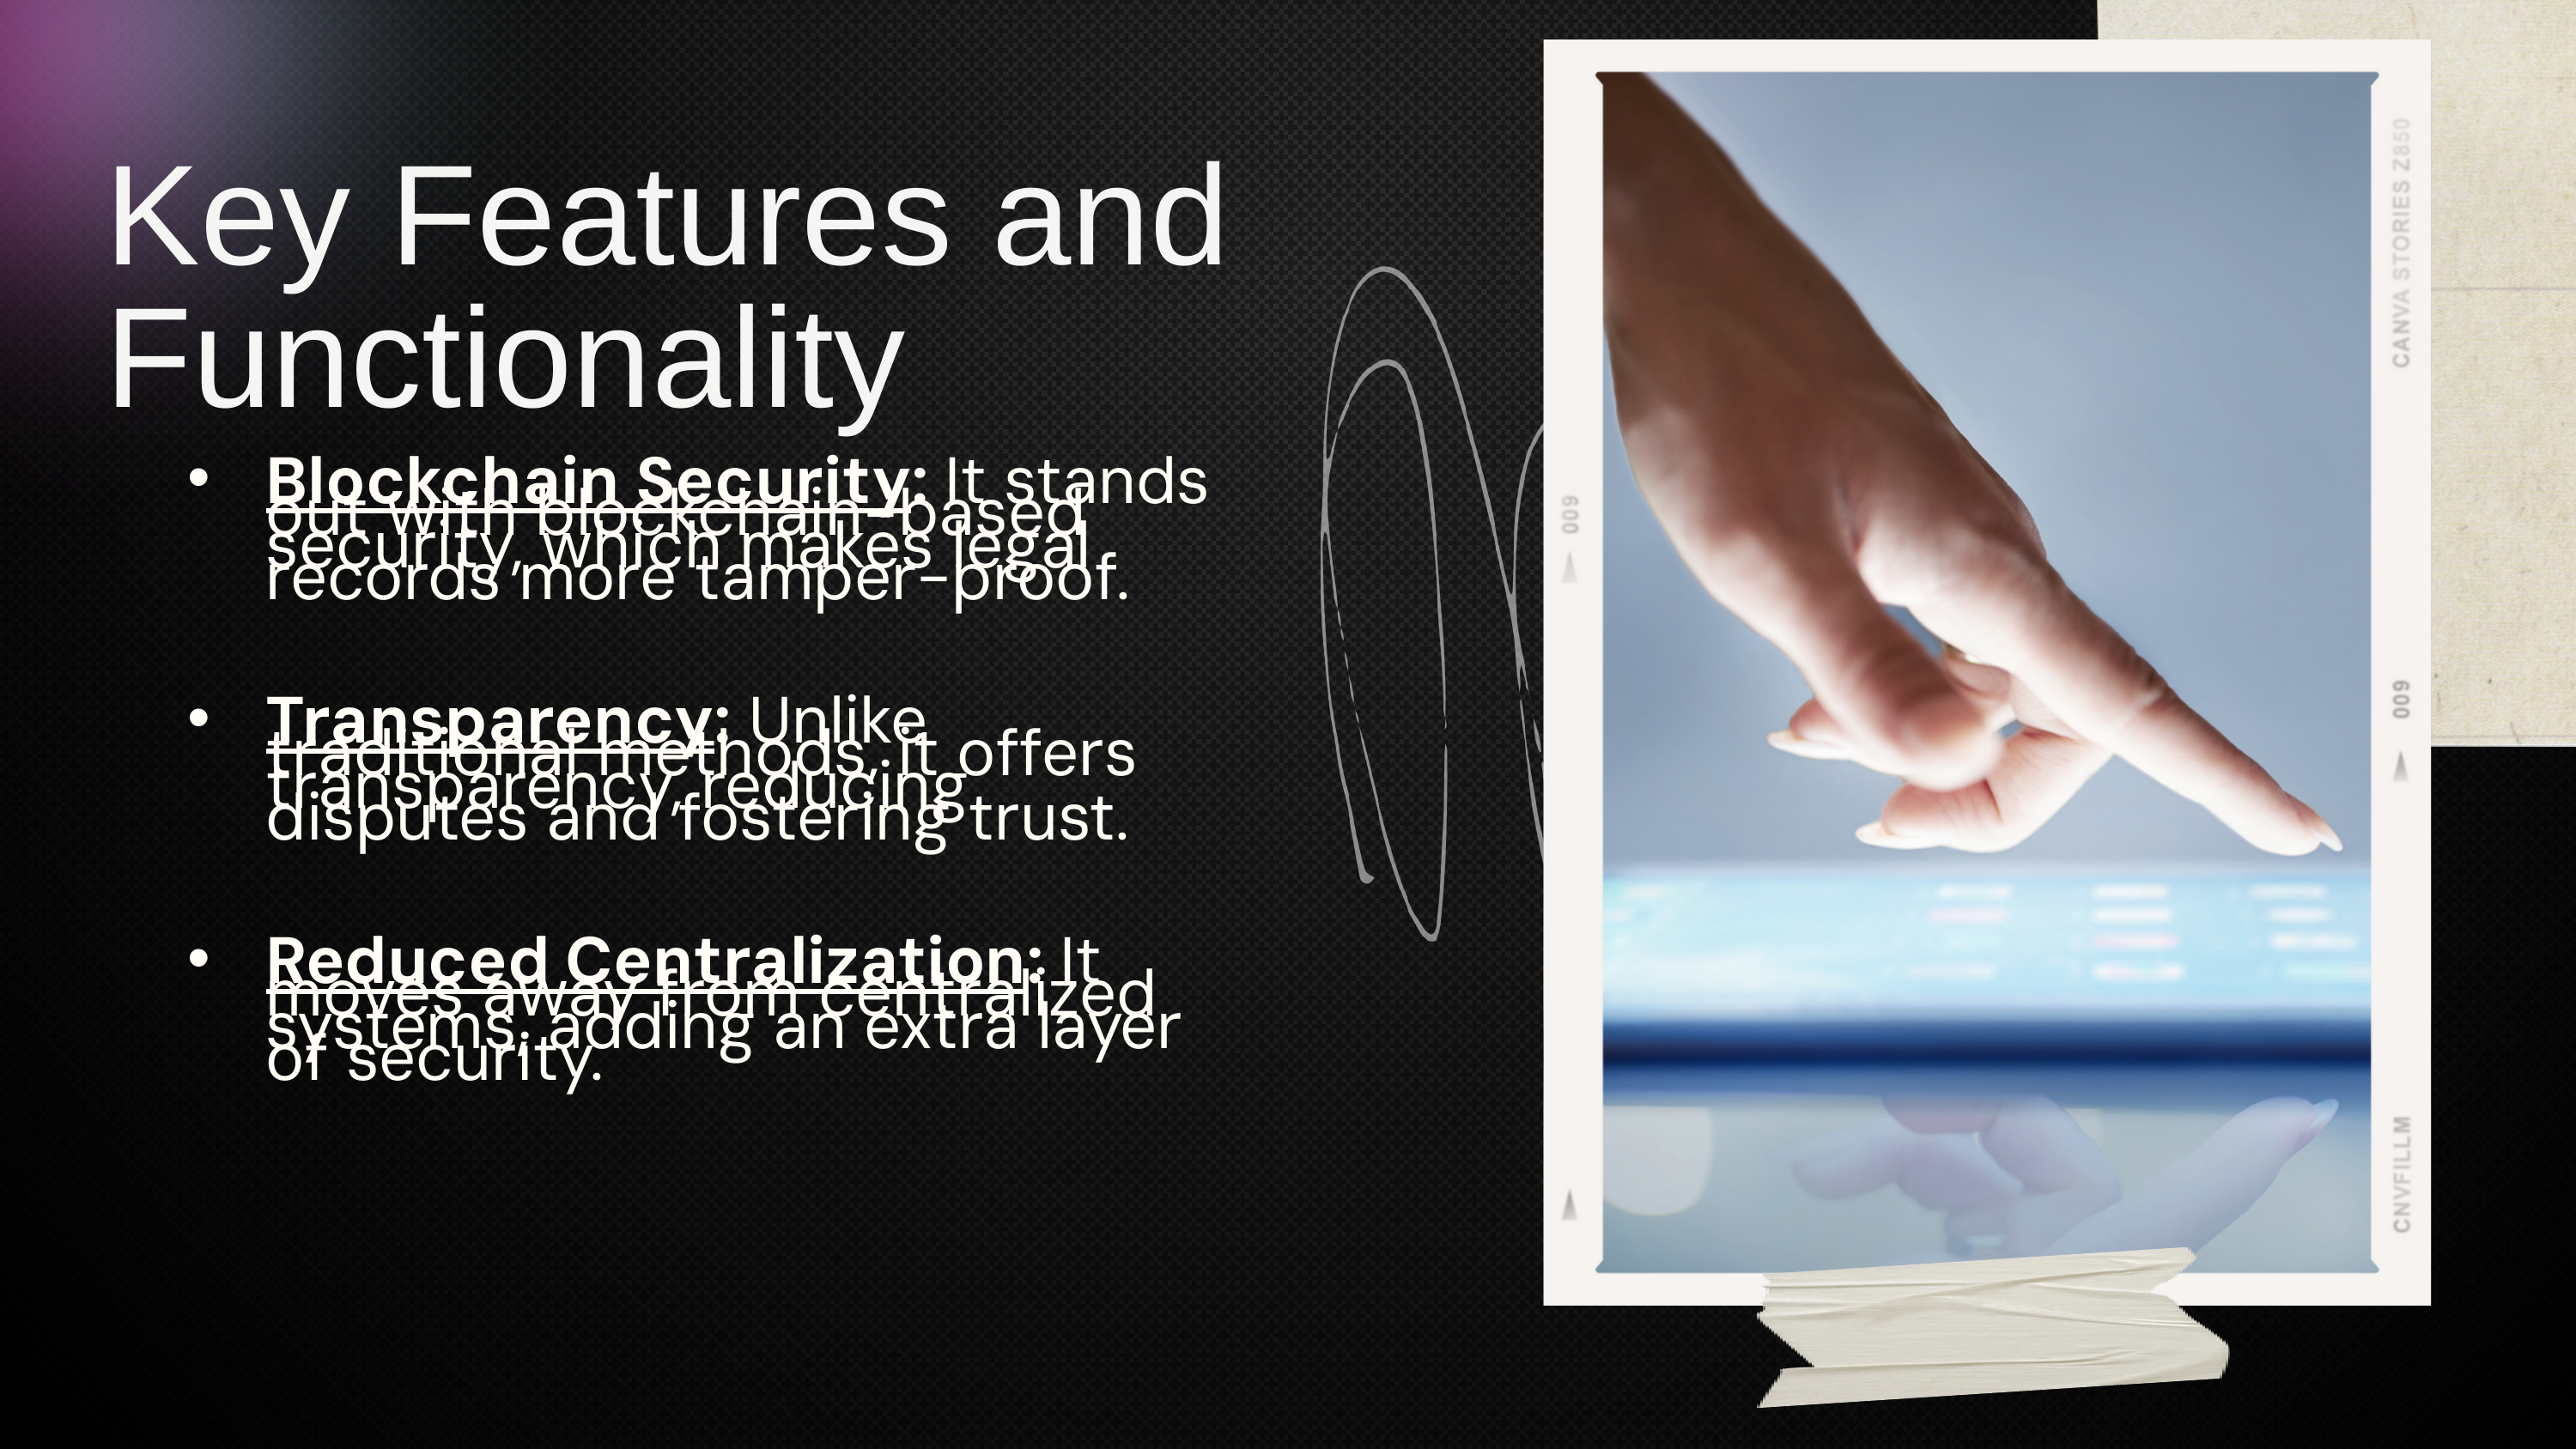

Key Features and Functionality

Blockchain Security: It stands out with blockchain-based security, which makes legal records more tamper-proof.

Transparency: Unlike traditional methods, it offers transparency, reducing disputes and fostering trust.

Reduced Centralization: It moves away from centralized systems, adding an extra layer of security.